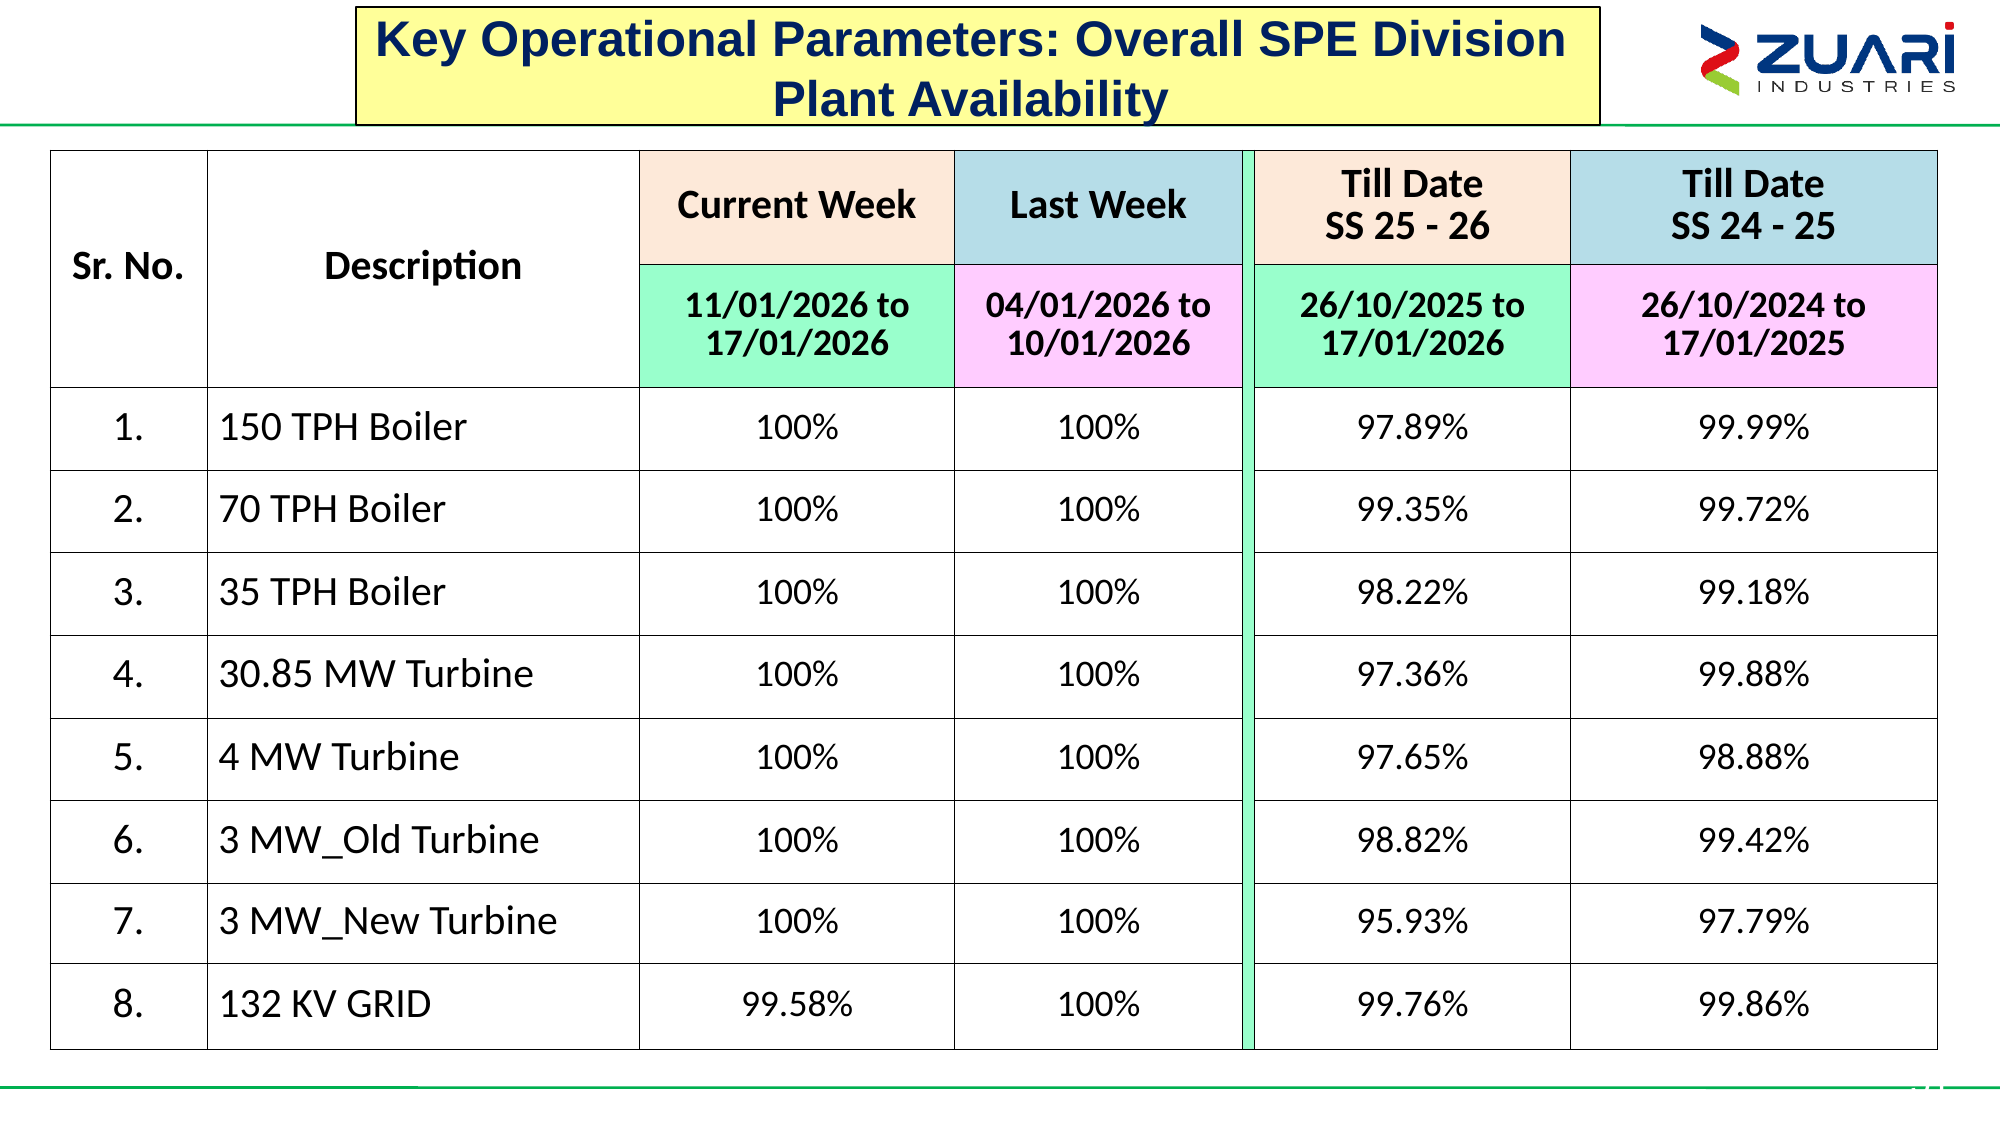

Key Operational Parameters: Overall SPE Division
Plant Availability
| Sr. No. | Description | Current Week | Last Week |  | Till Date SS 25 - 26 | Till Date SS 24 - 25 |
| --- | --- | --- | --- | --- | --- | --- |
|  |  | 11/01/2026 to 17/01/2026 | 04/01/2026 to 10/01/2026 |  | 26/10/2025 to 17/01/2026 | 26/10/2024 to 17/01/2025 |
| 1. | 150 TPH Boiler | 100% | 100% |  | 97.89% | 99.99% |
| 2. | 70 TPH Boiler | 100% | 100% |  | 99.35% | 99.72% |
| 3. | 35 TPH Boiler | 100% | 100% |  | 98.22% | 99.18% |
| 4. | 30.85 MW Turbine | 100% | 100% |  | 97.36% | 99.88% |
| 5. | 4 MW Turbine | 100% | 100% |  | 97.65% | 98.88% |
| 6. | 3 MW\_Old Turbine | 100% | 100% |  | 98.82% | 99.42% |
| 7. | 3 MW\_New Turbine | 100% | 100% |  | 95.93% | 97.79% |
| 8. | 132 KV GRID | 99.58% | 100% |  | 99.76% | 99.86% |
51